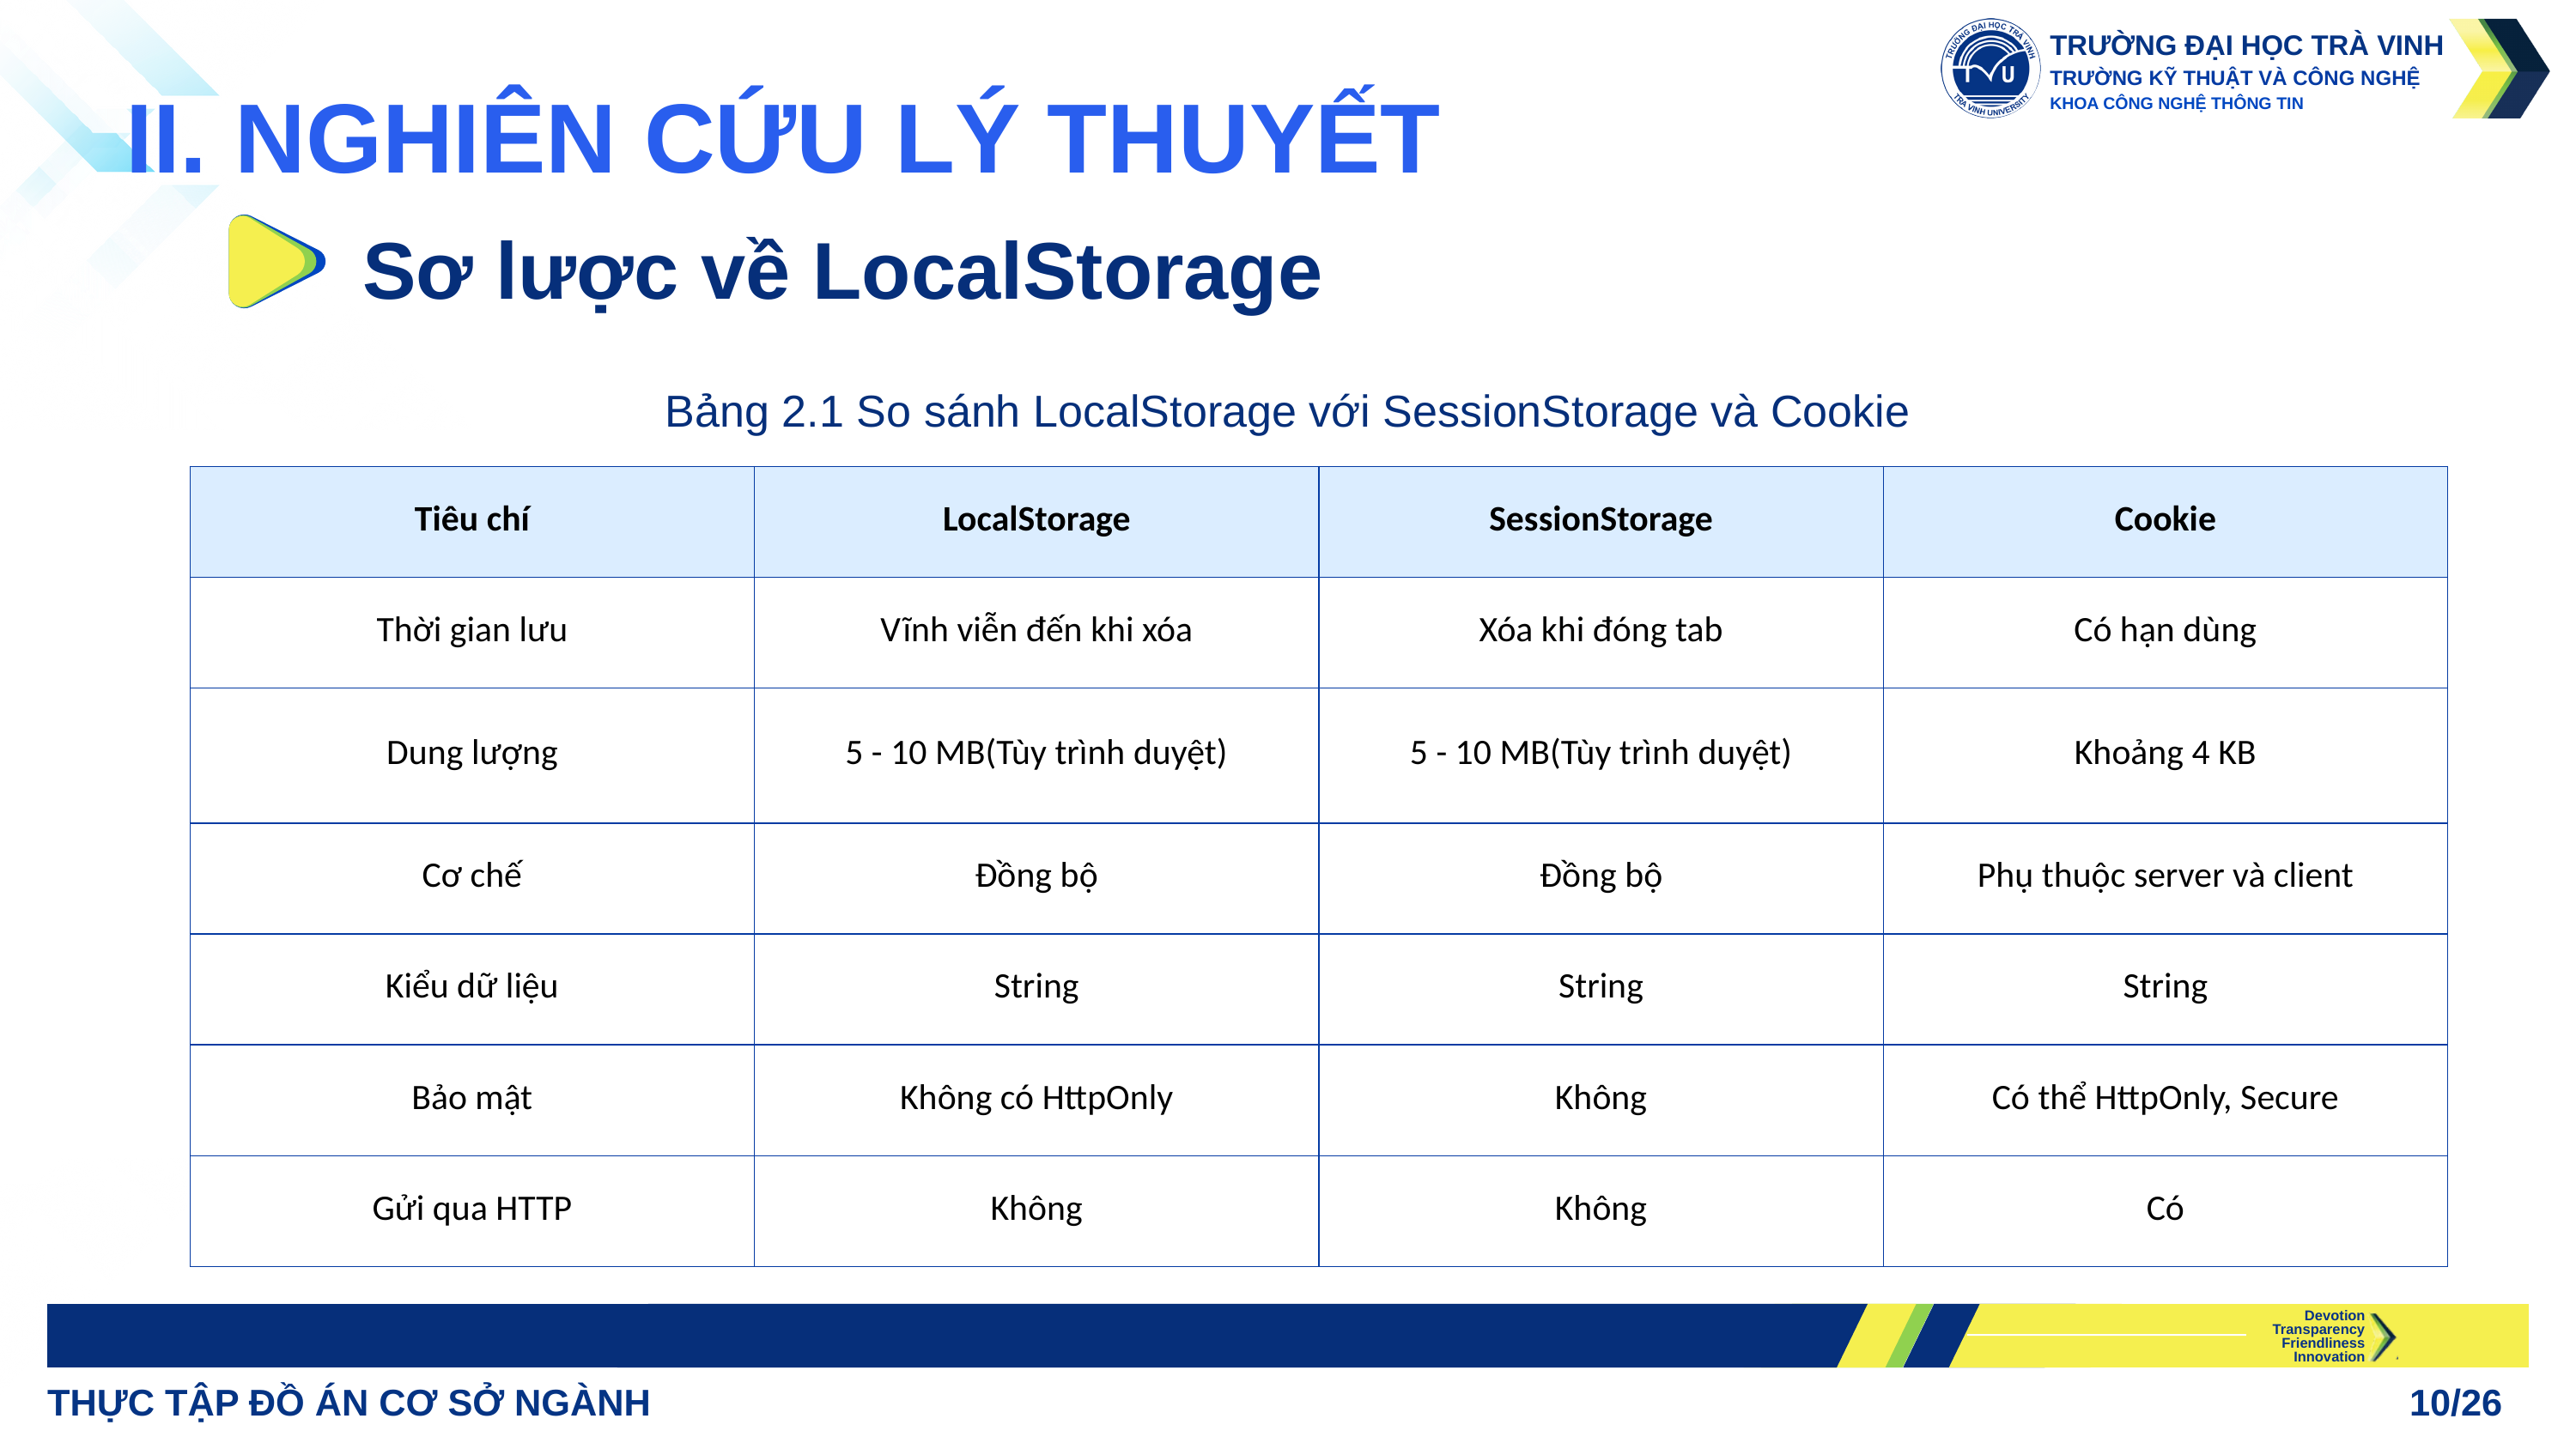

TRƯỜNG ĐẠI HỌC TRÀ VINH
TRƯỜNG KỸ THUẬT VÀ CÔNG NGHỆ
KHOA CÔNG NGHỆ THÔNG TIN
II. NGHIÊN CỨU LÝ THUYẾT
Sơ lược về LocalStorage

Bảng 2.1 So sánh LocalStorage với SessionStorage và Cookie
| Tiêu chí | LocalStorage | SessionStorage | Cookie |
| --- | --- | --- | --- |
| Thời gian lưu | Vĩnh viễn đến khi xóa | Xóa khi đóng tab | Có hạn dùng |
| Dung lượng | 5 - 10 MB(Tùy trình duyệt) | 5 - 10 MB(Tùy trình duyệt) | Khoảng 4 KB |
| Cơ chế | Đồng bộ | Đồng bộ | Phụ thuộc server và client |
| Kiểu dữ liệu | String | String | String |
| Bảo mật | Không có HttpOnly | Không | Có thể HttpOnly, Secure |
| Gửi qua HTTP | Không | Không | Có |

Devotion
Transparency
Friendliness
Innovation

THỰC TẬP ĐỒ ÁN CƠ SỞ NGÀNH
10/26